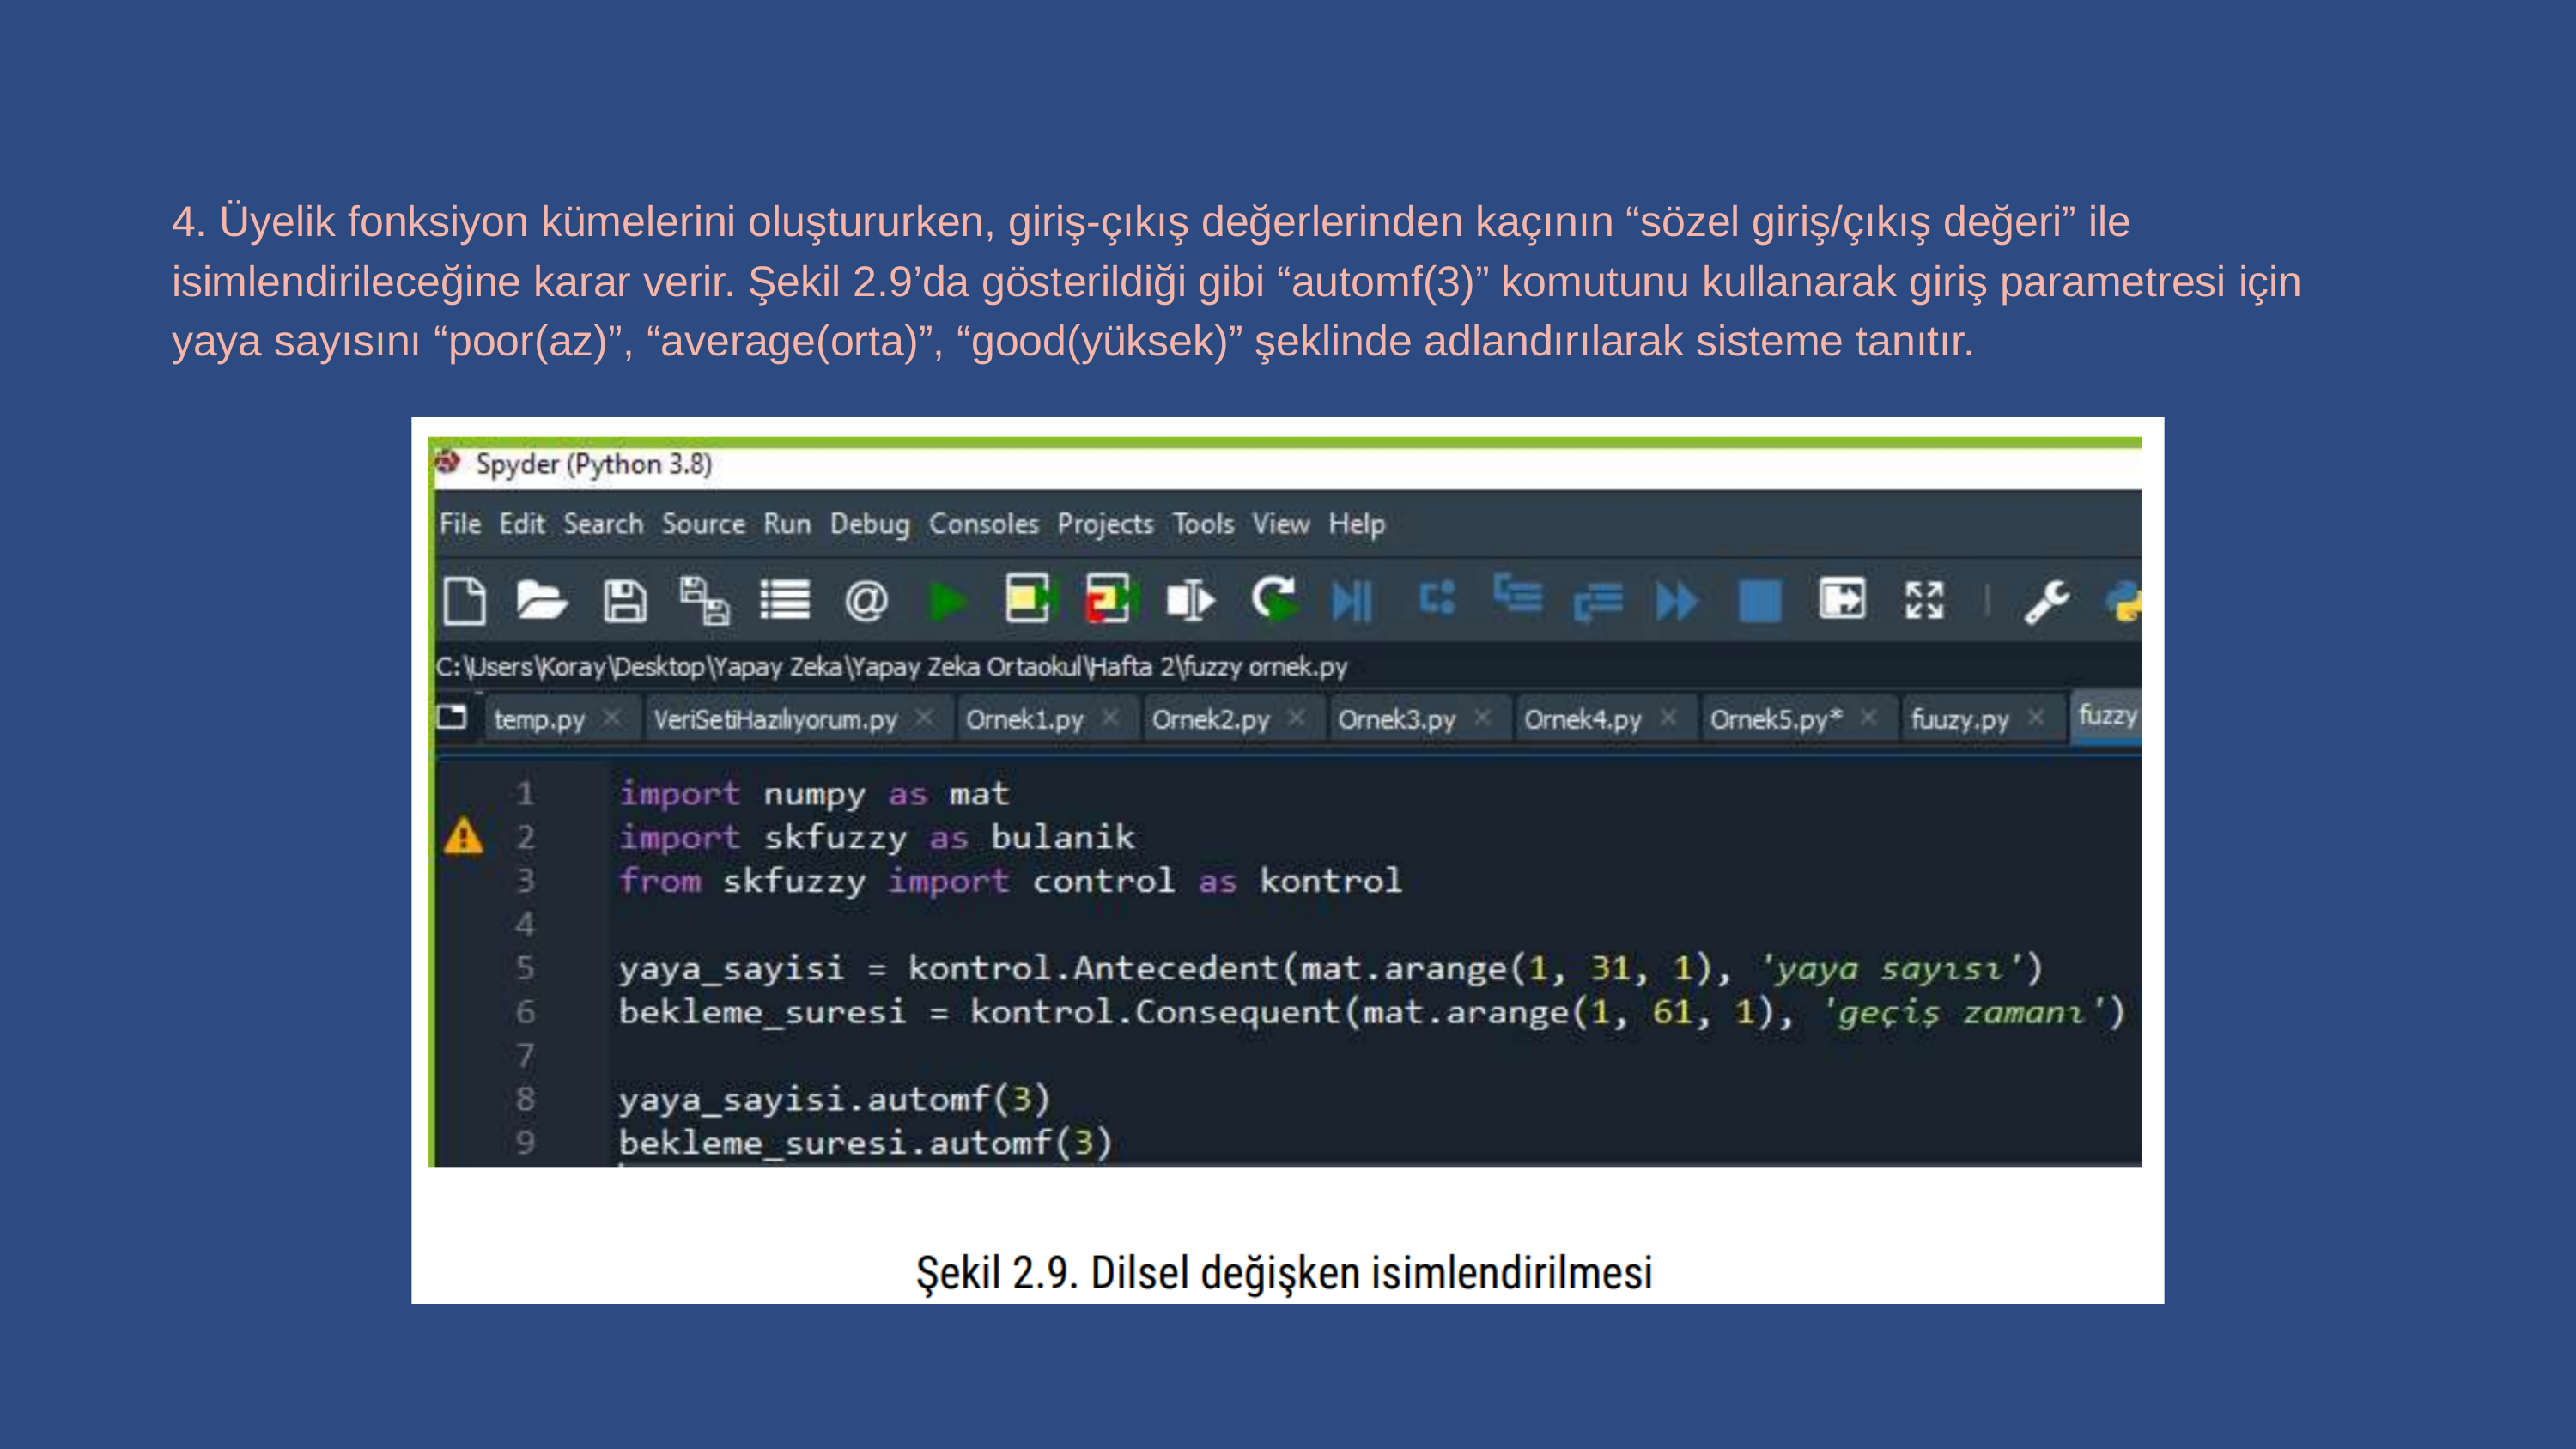

| 4. Üyelik fonksiyon kümelerini oluştururken, giriş-çıkış değerlerinden kaçının “sözel giriş/çıkış değeri” ile isimlendirileceğine karar verir. Şekil 2.9’da gösterildiği gibi “automf(3)” komutunu kullanarak giriş parametresi için yaya sayısını “poor(az)”, “average(orta)”, “good(yüksek)” şeklinde adlandırılarak sisteme tanıtır. |
| --- |